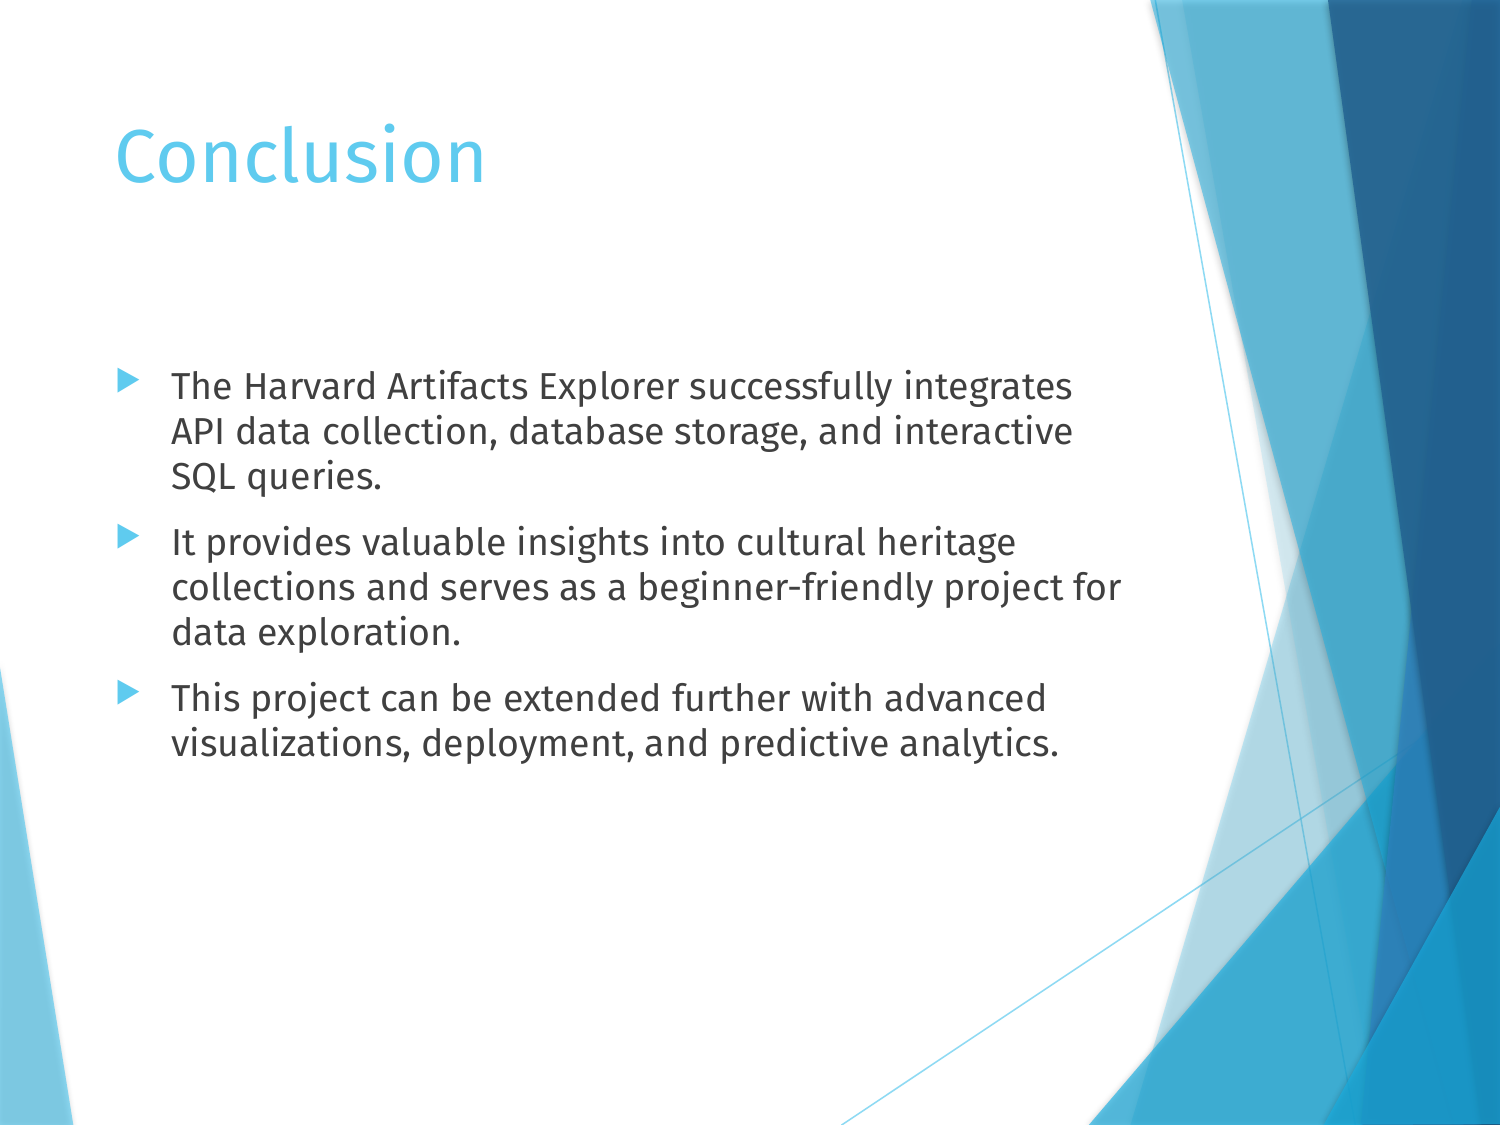

# Conclusion
The Harvard Artifacts Explorer successfully integrates API data collection, database storage, and interactive SQL queries.
It provides valuable insights into cultural heritage collections and serves as a beginner-friendly project for data exploration.
This project can be extended further with advanced visualizations, deployment, and predictive analytics.